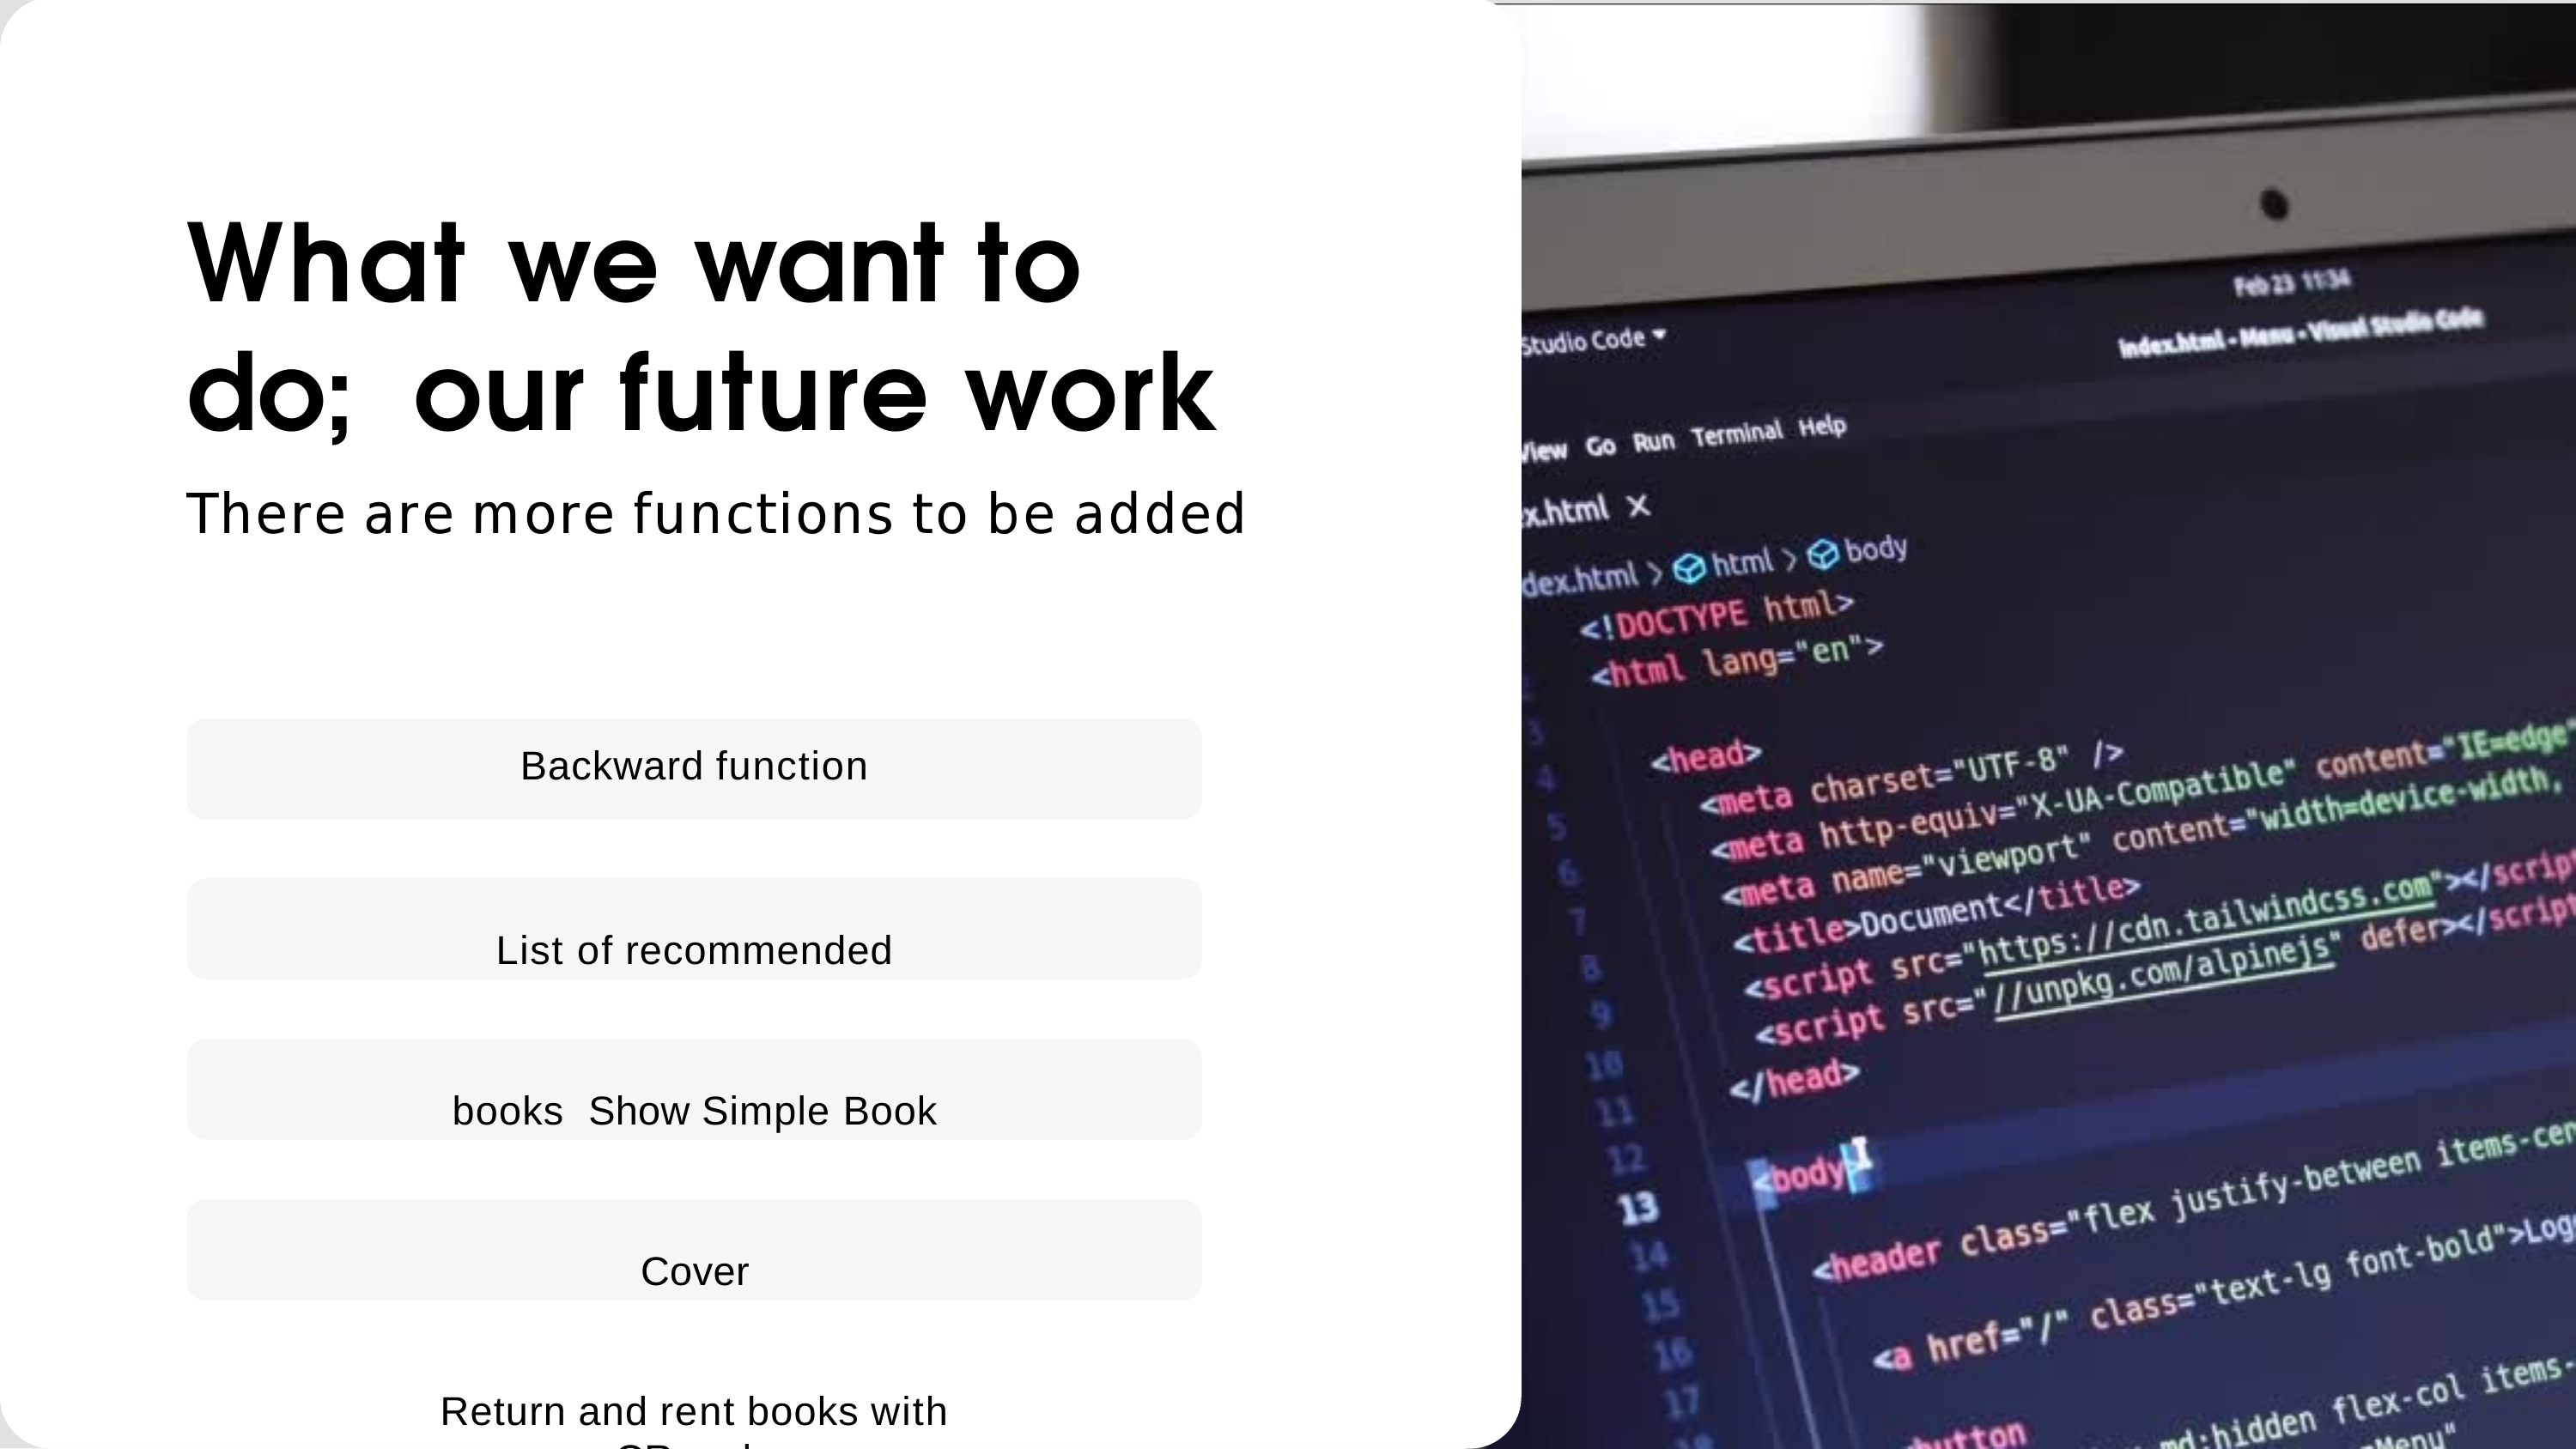

# What we want to do;  our future work
There are more functions to be added

Backward function
List of recommended books  Show Simple Book Cover

Return and rent books with QR code